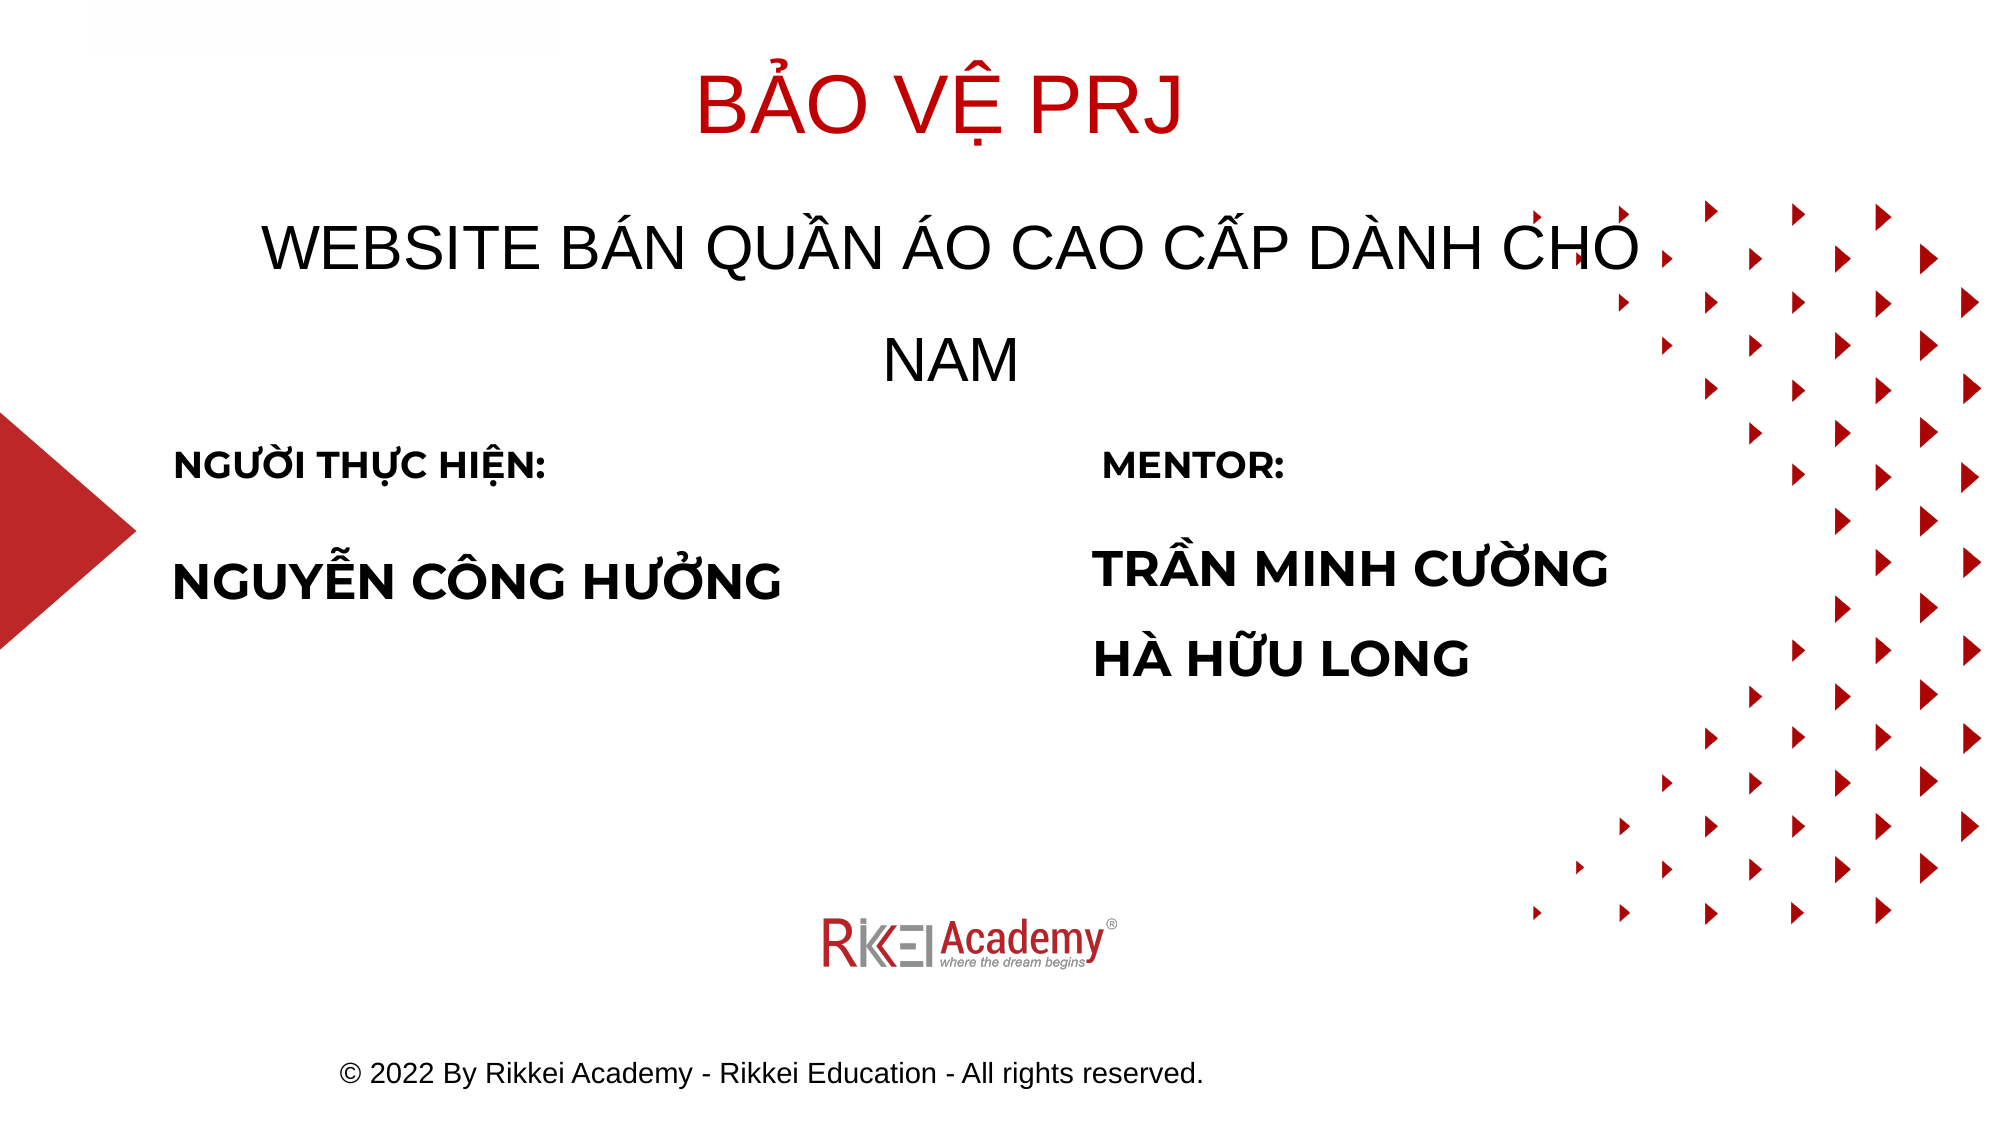

BẢO VỆ PRJ
# WEBSITE BÁN QUẦN ÁO CAO CẤP DÀNH CHO NAM
NGƯỜI THỰC HIỆN:

MENTOR:

TRẦN MINH CƯỜNG
HÀ HỮU LONG
NGUYỄN CÔNG HƯỞNG